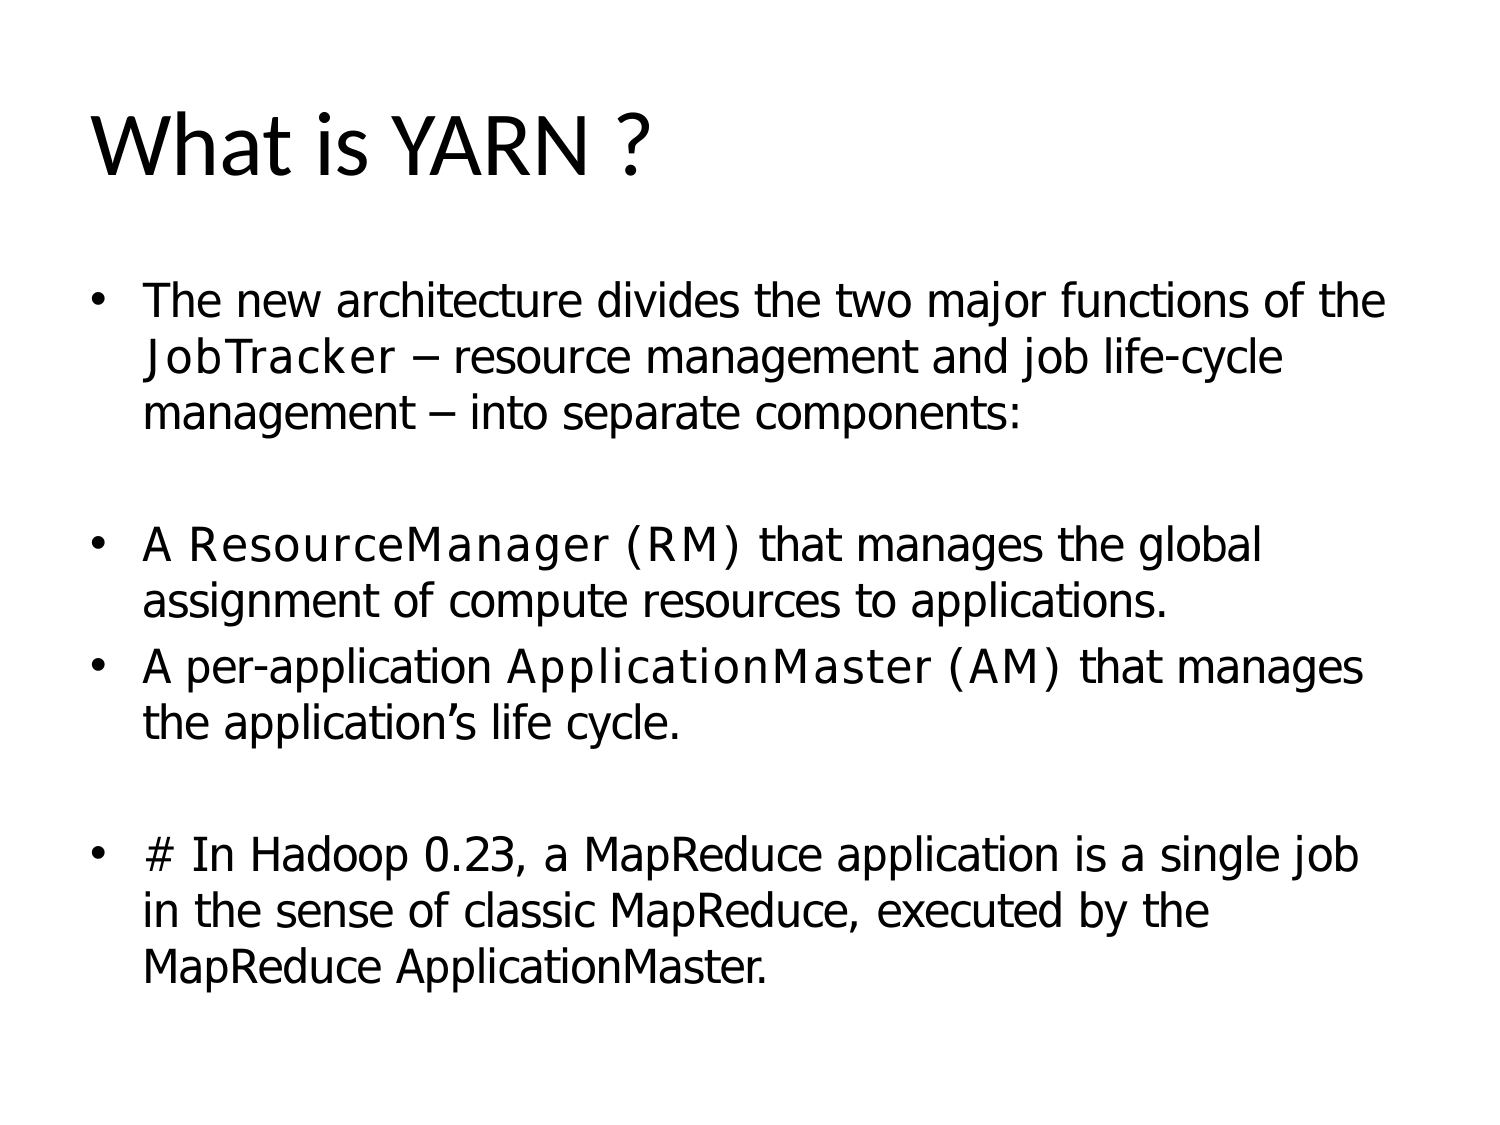

# What is YARN ?
The new architecture divides the two major functions of the JobTracker – resource management and job life-cycle management – into separate components:

A ResourceManager (RM) that manages the global assignment of compute resources to applications.
A per-application ApplicationMaster (AM) that manages the application’s life cycle.

# In Hadoop 0.23, a MapReduce application is a single job in the sense of classic MapReduce, executed by the MapReduce ApplicationMaster.